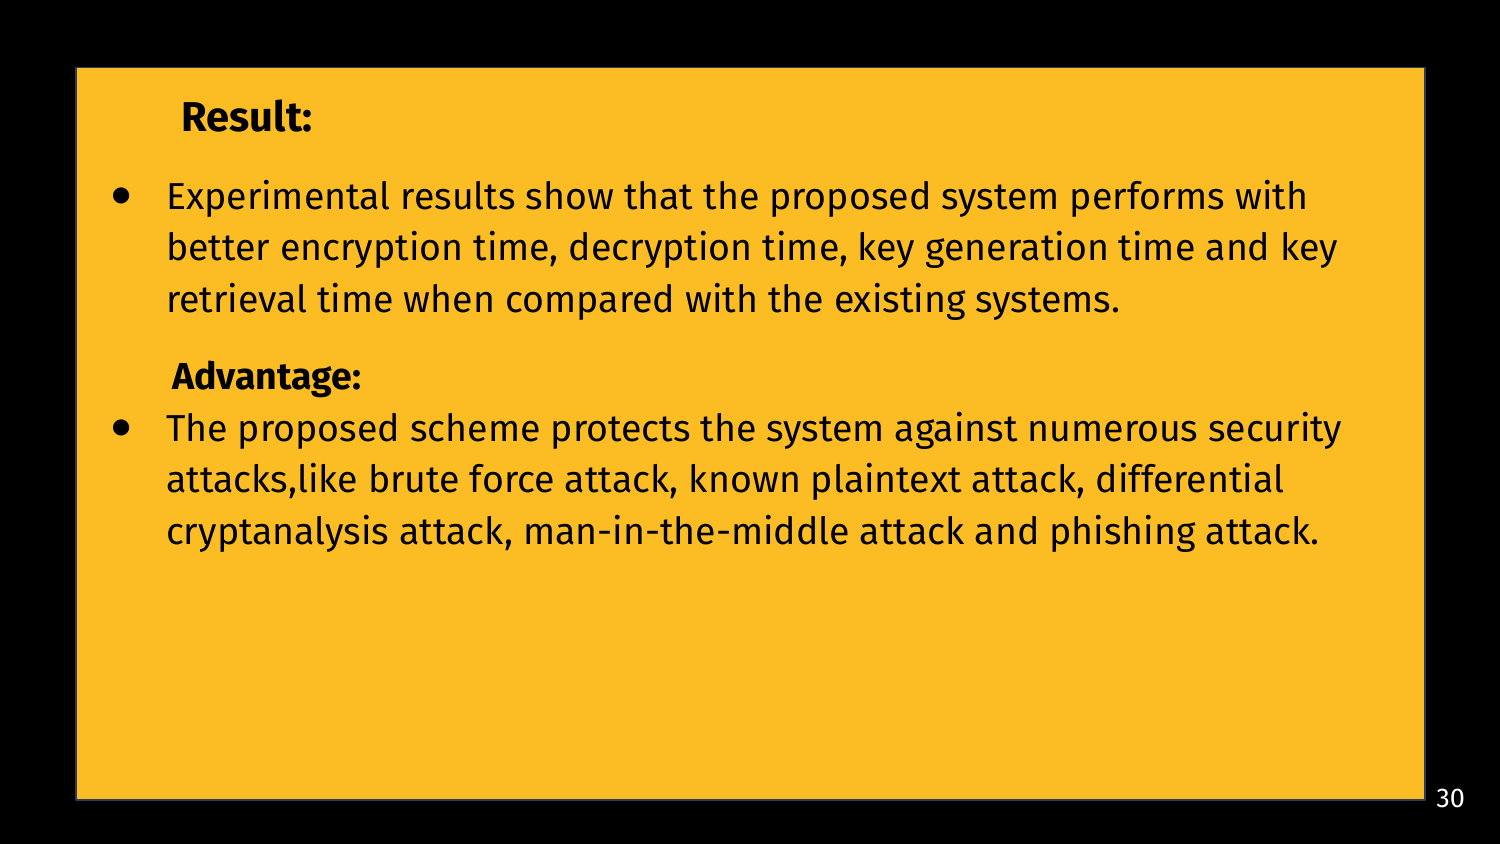

#
          Result:
Experimental results show that the proposed system performs with better encryption time, decryption time, key generation time and key retrieval time when compared with the existing systems.
         Advantage:
The proposed scheme protects the system against numerous security attacks,like brute force attack, known plaintext attack, differential cryptanalysis attack, man-in-the-middle attack and phishing attack.

30